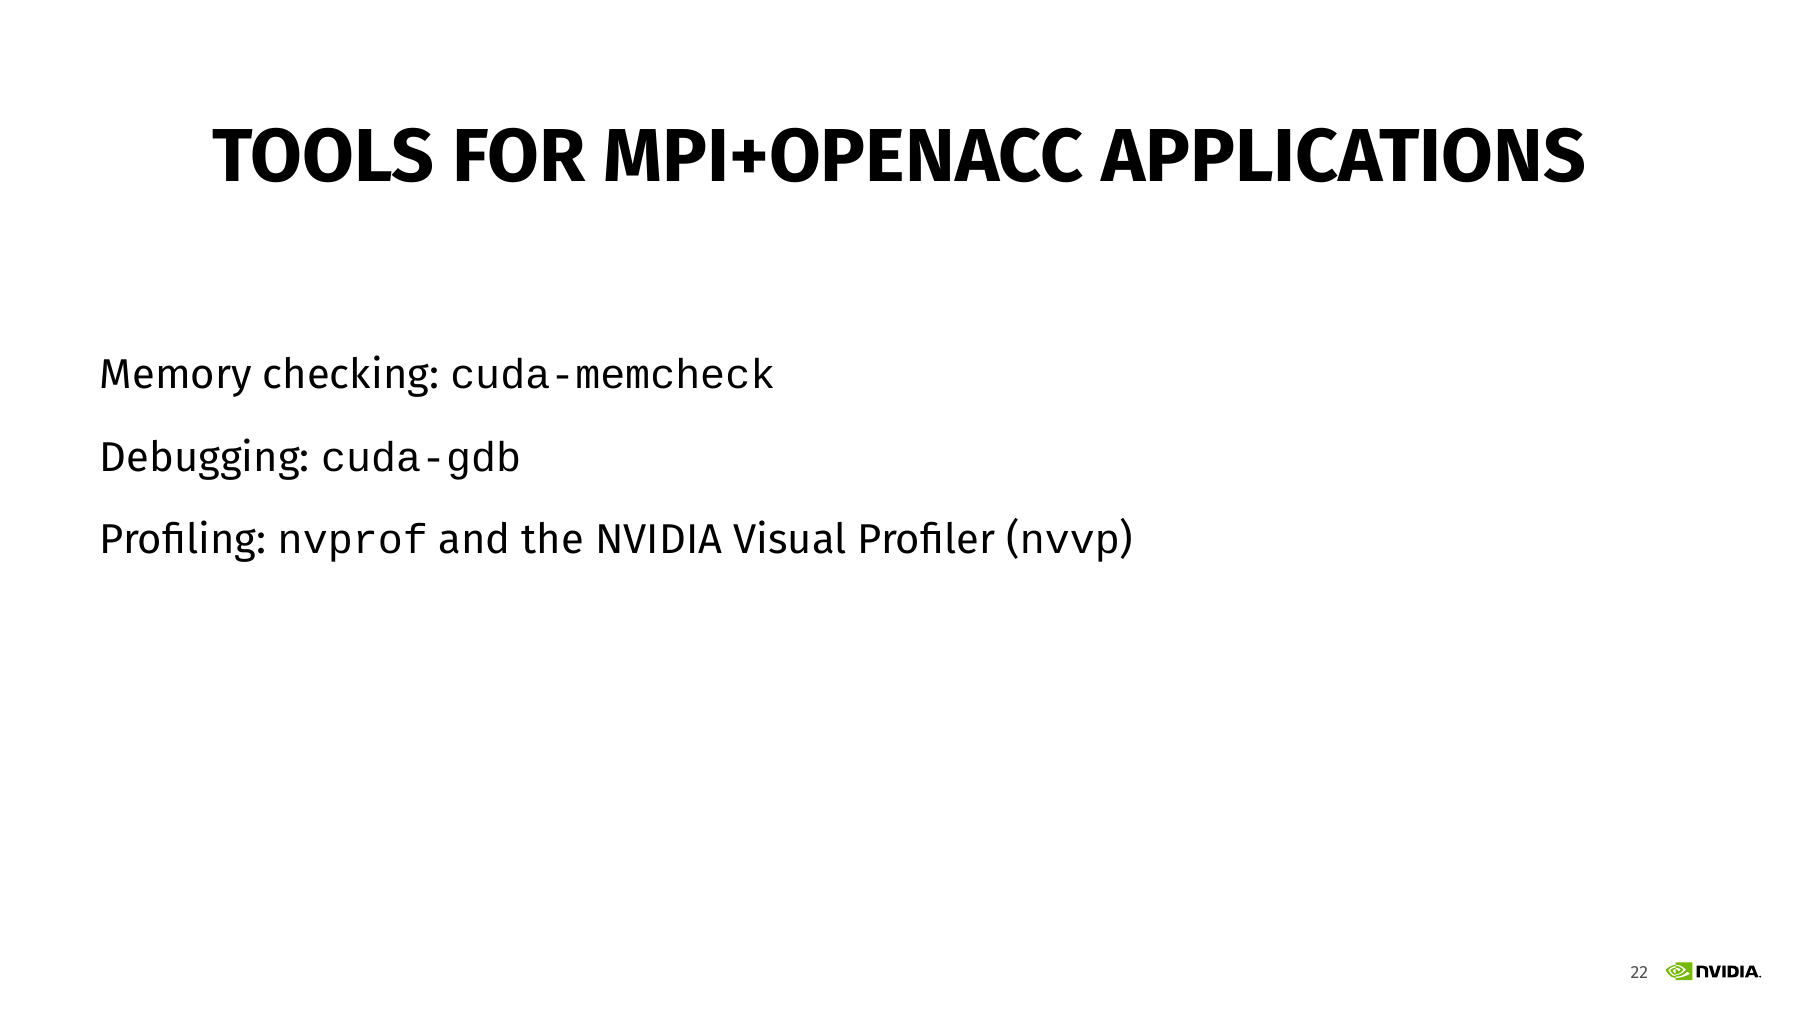

# Tools for MPI+OpenACC Applications
Memory checking: cuda-memcheck
Debugging: cuda-gdb
Profiling: nvprof and the NVIDIA Visual Profiler (nvvp)

6/1/2016